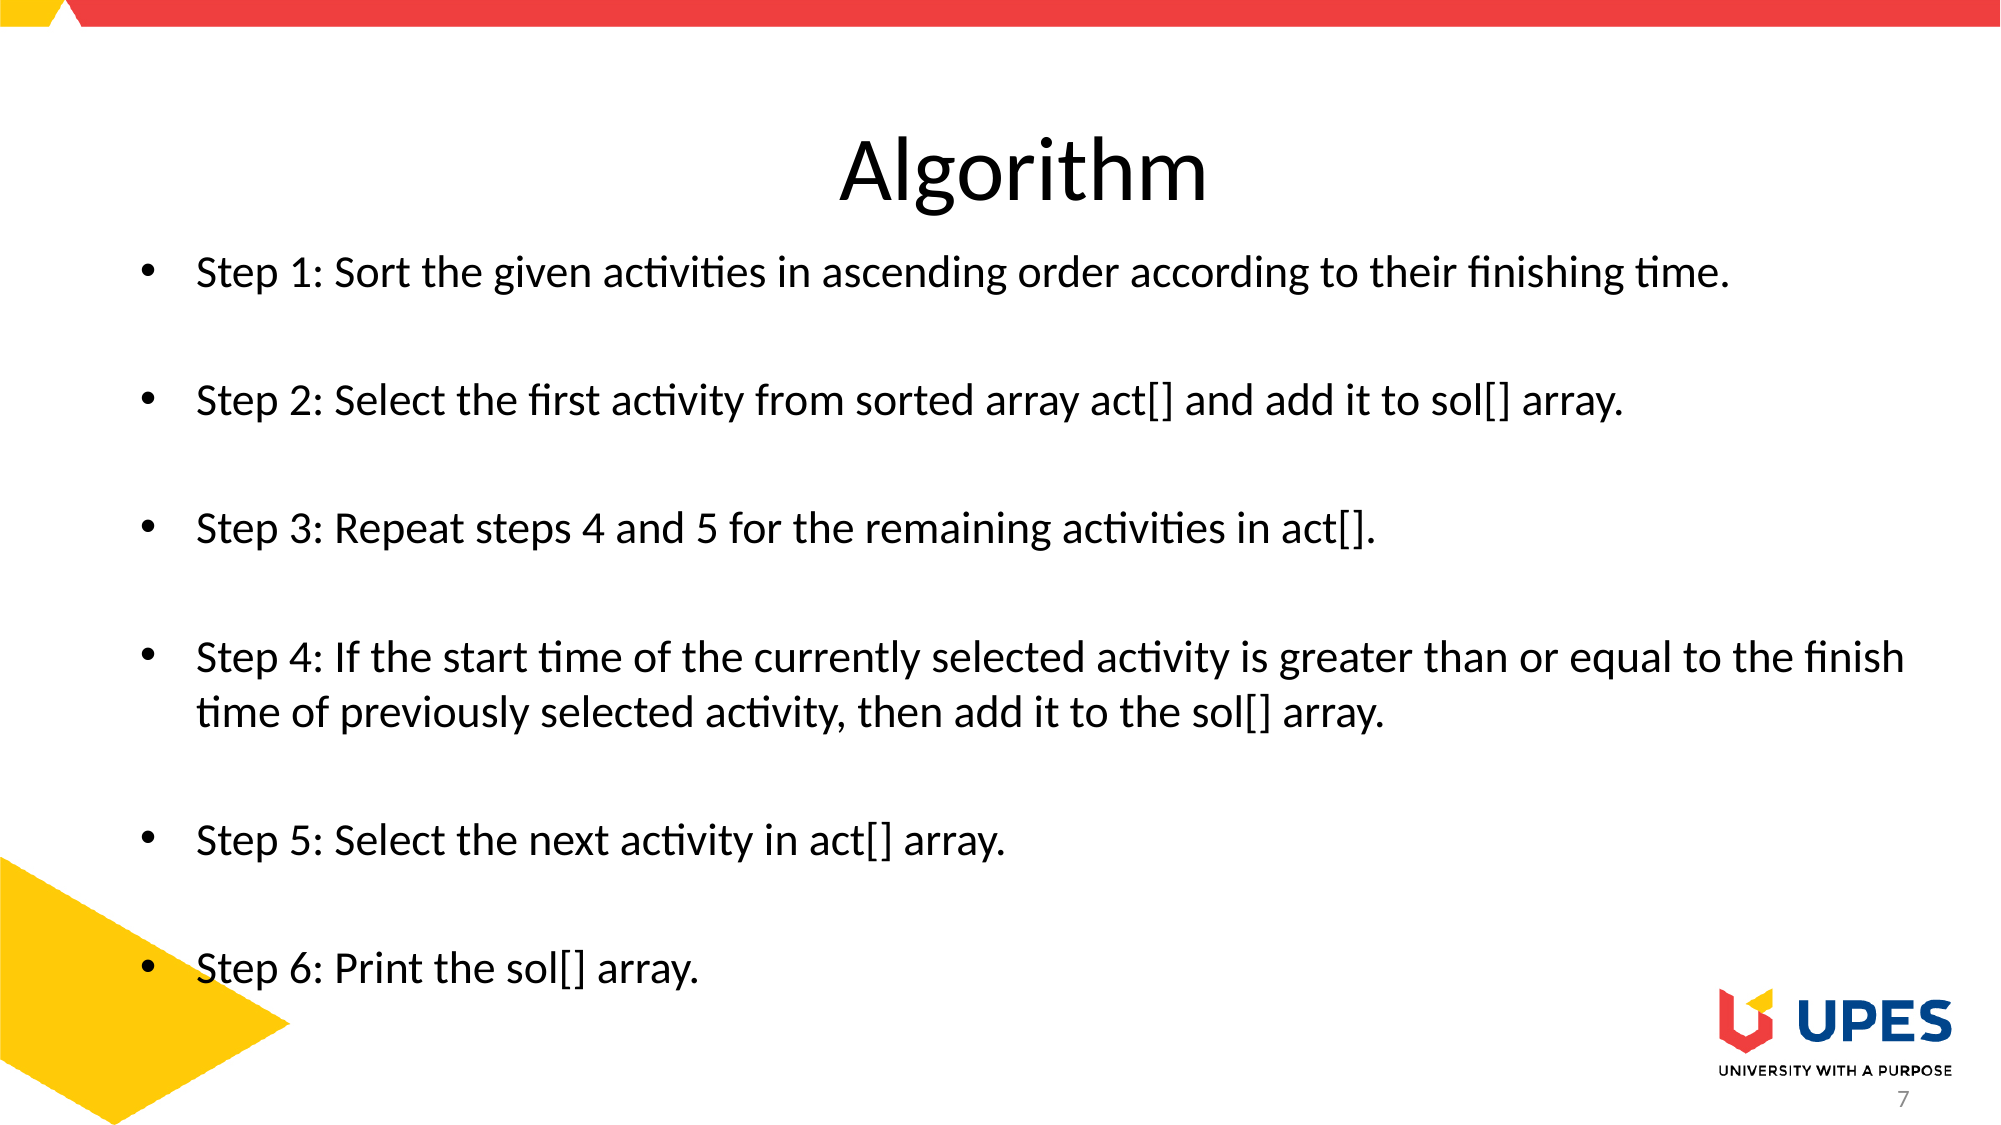

# Algorithm
Step 1: Sort the given activities in ascending order according to their finishing time.

Step 2: Select the first activity from sorted array act[] and add it to sol[] array.

Step 3: Repeat steps 4 and 5 for the remaining activities in act[].

Step 4: If the start time of the currently selected activity is greater than or equal to the finish time of previously selected activity, then add it to the sol[] array.

Step 5: Select the next activity in act[] array.

Step 6: Print the sol[] array.